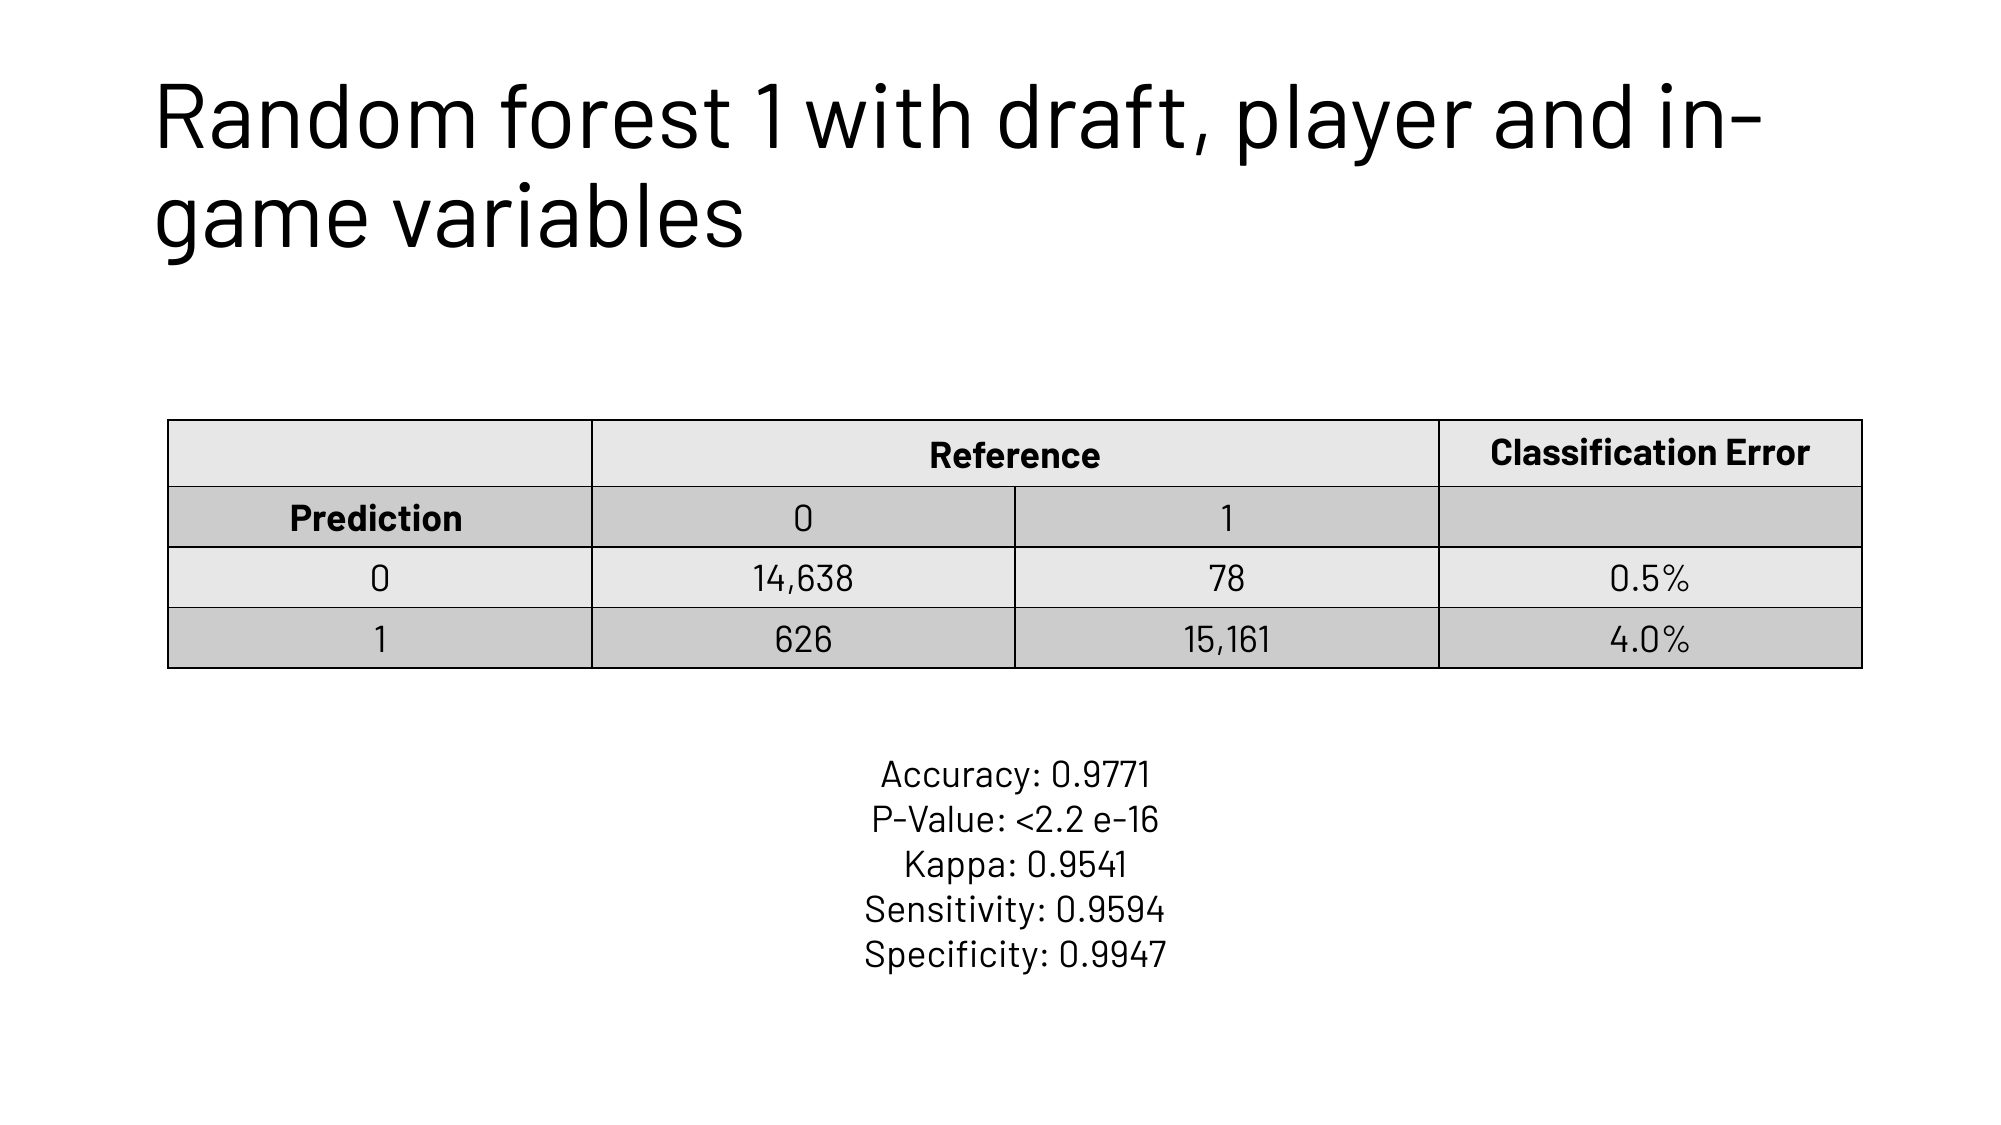

# Random forest 1 with draft, player and in-game variables
|  | Reference |  | Classification Error |
| --- | --- | --- | --- |
| Prediction | 0 | 1 |  |
| 0 | 14,638 | 78 | 0.5% |
| 1 | 626 | 15,161 | 4.0% |
Accuracy: 0.9771
P-Value: <2.2 e-16
Kappa: 0.9541
Sensitivity: 0.9594
Specificity: 0.9947